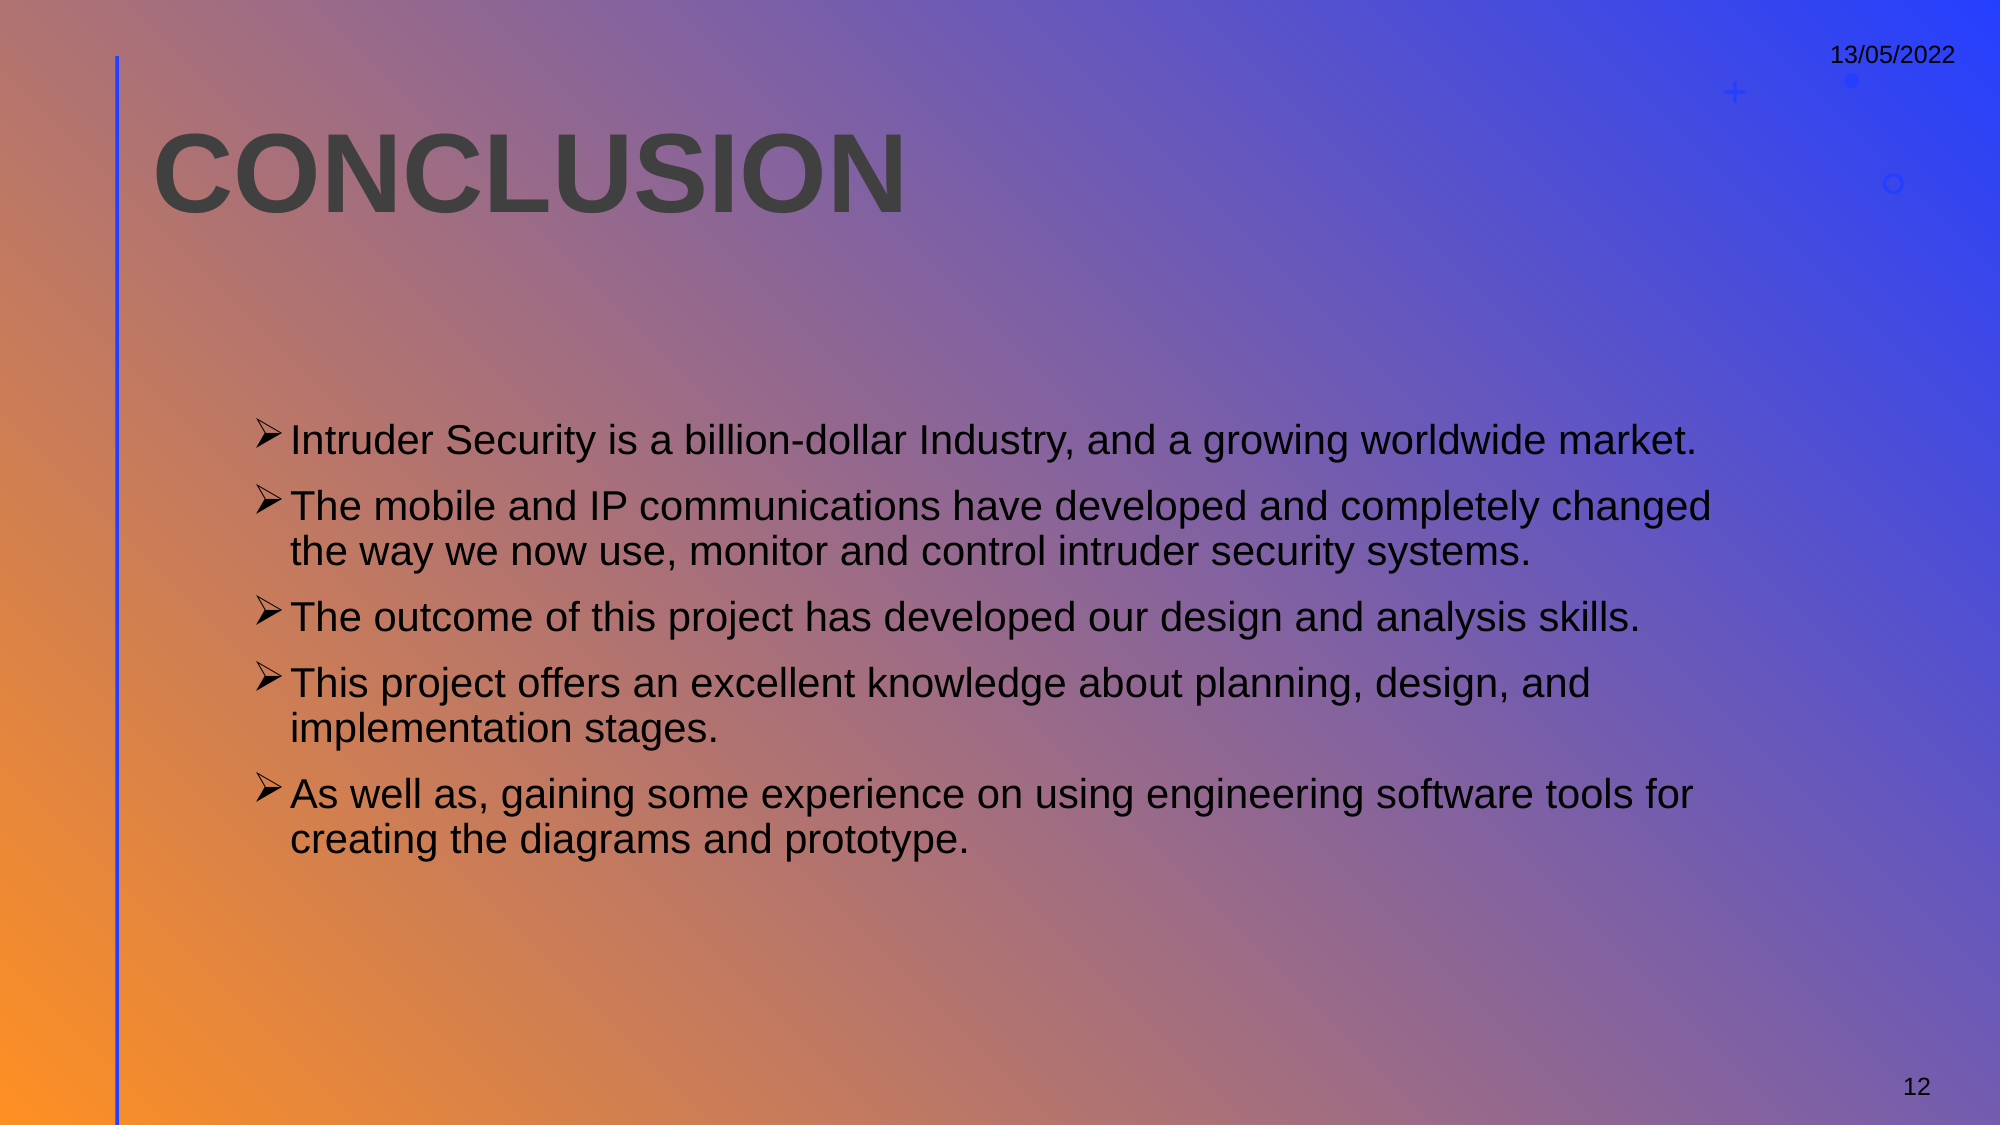

13/05/2022
# CONCLUSION
Intruder Security is a billion-dollar Industry, and a growing worldwide market.
The mobile and IP communications have developed and completely changed the way we now use, monitor and control intruder security systems.
The outcome of this project has developed our design and analysis skills.
This project offers an excellent knowledge about planning, design, and implementation stages.
As well as, gaining some experience on using engineering software tools for creating the diagrams and prototype.
12